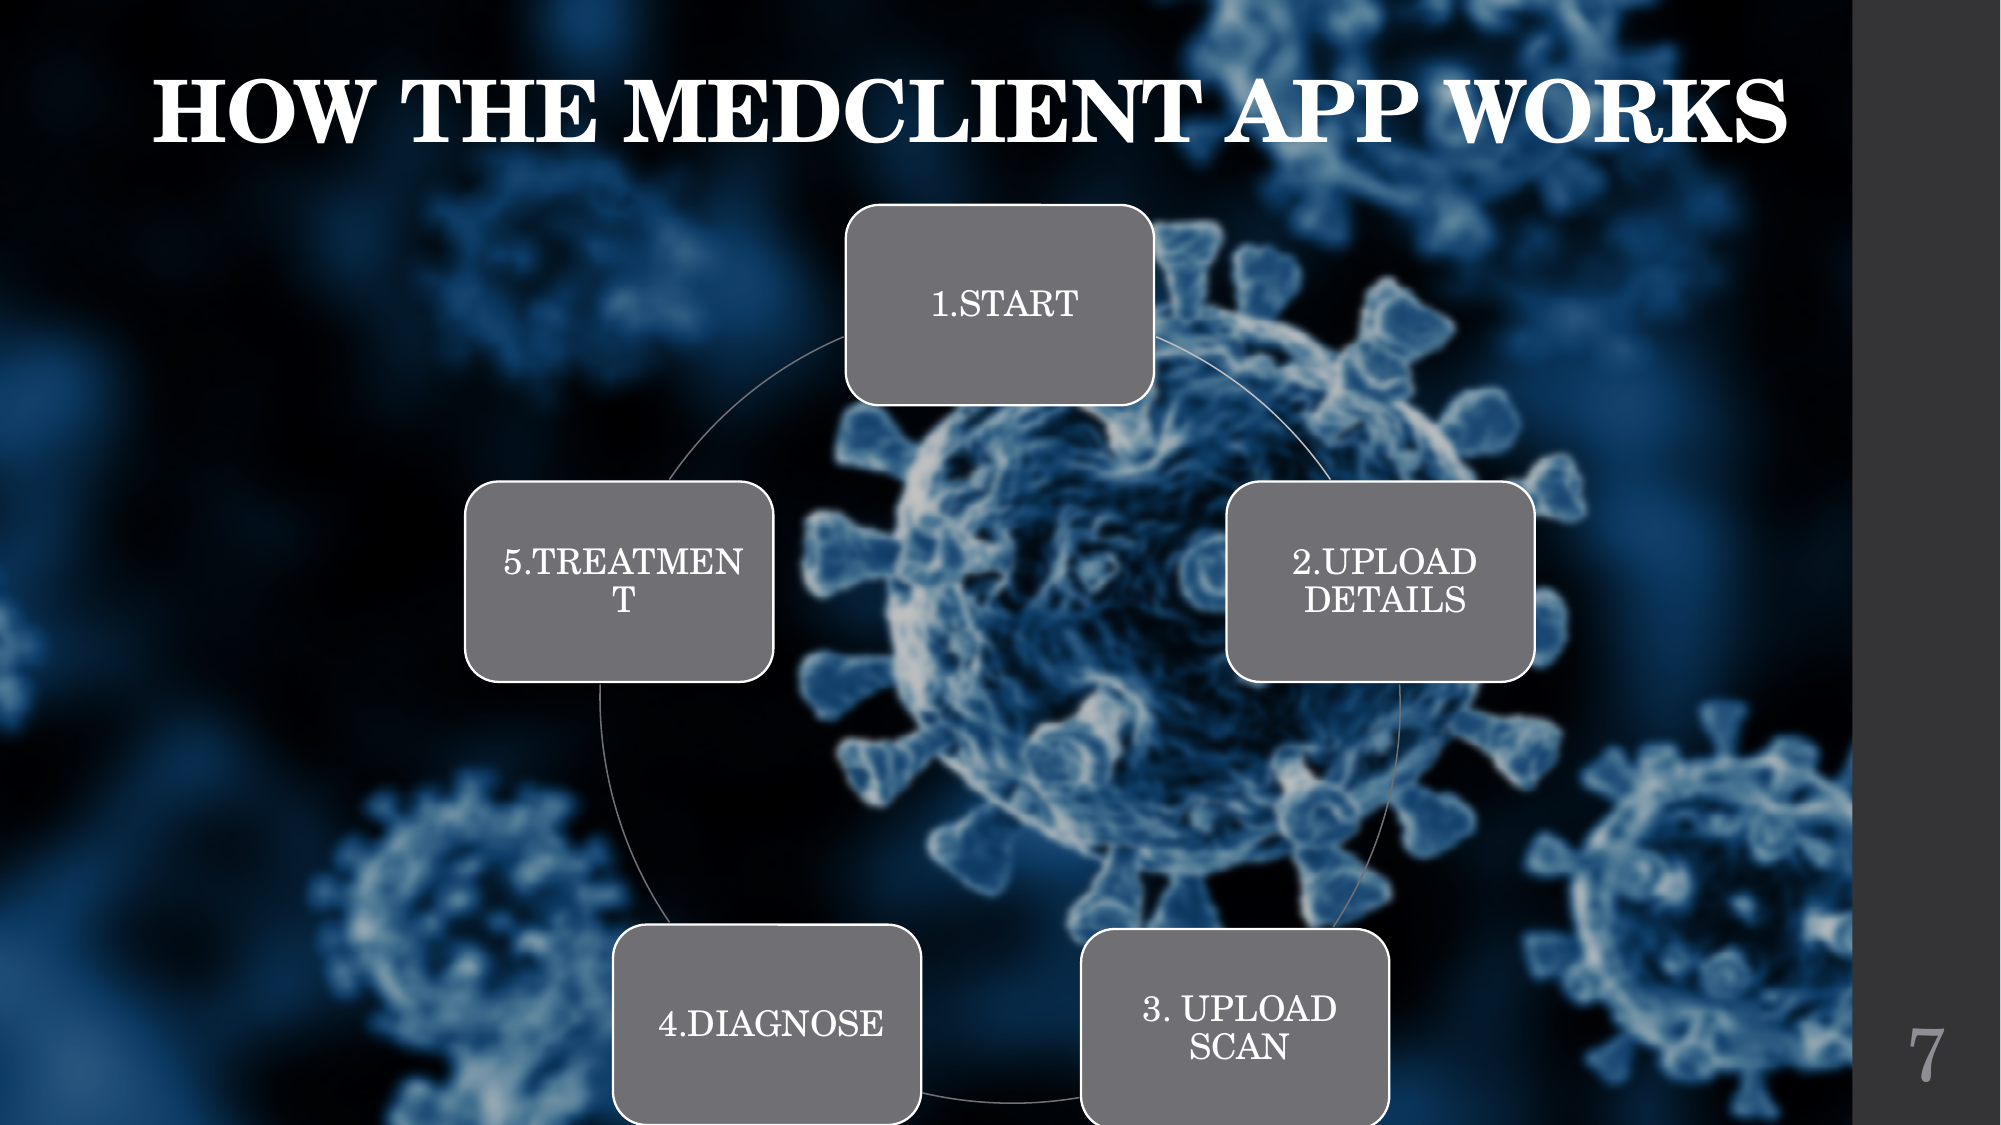

# HOW THE MEDCLIENT APP WORKS
1.START
2.UPLOAD DETAILS
3. UPLOAD SCAN
4.DIAGNOSE
5.TREATMENT
7